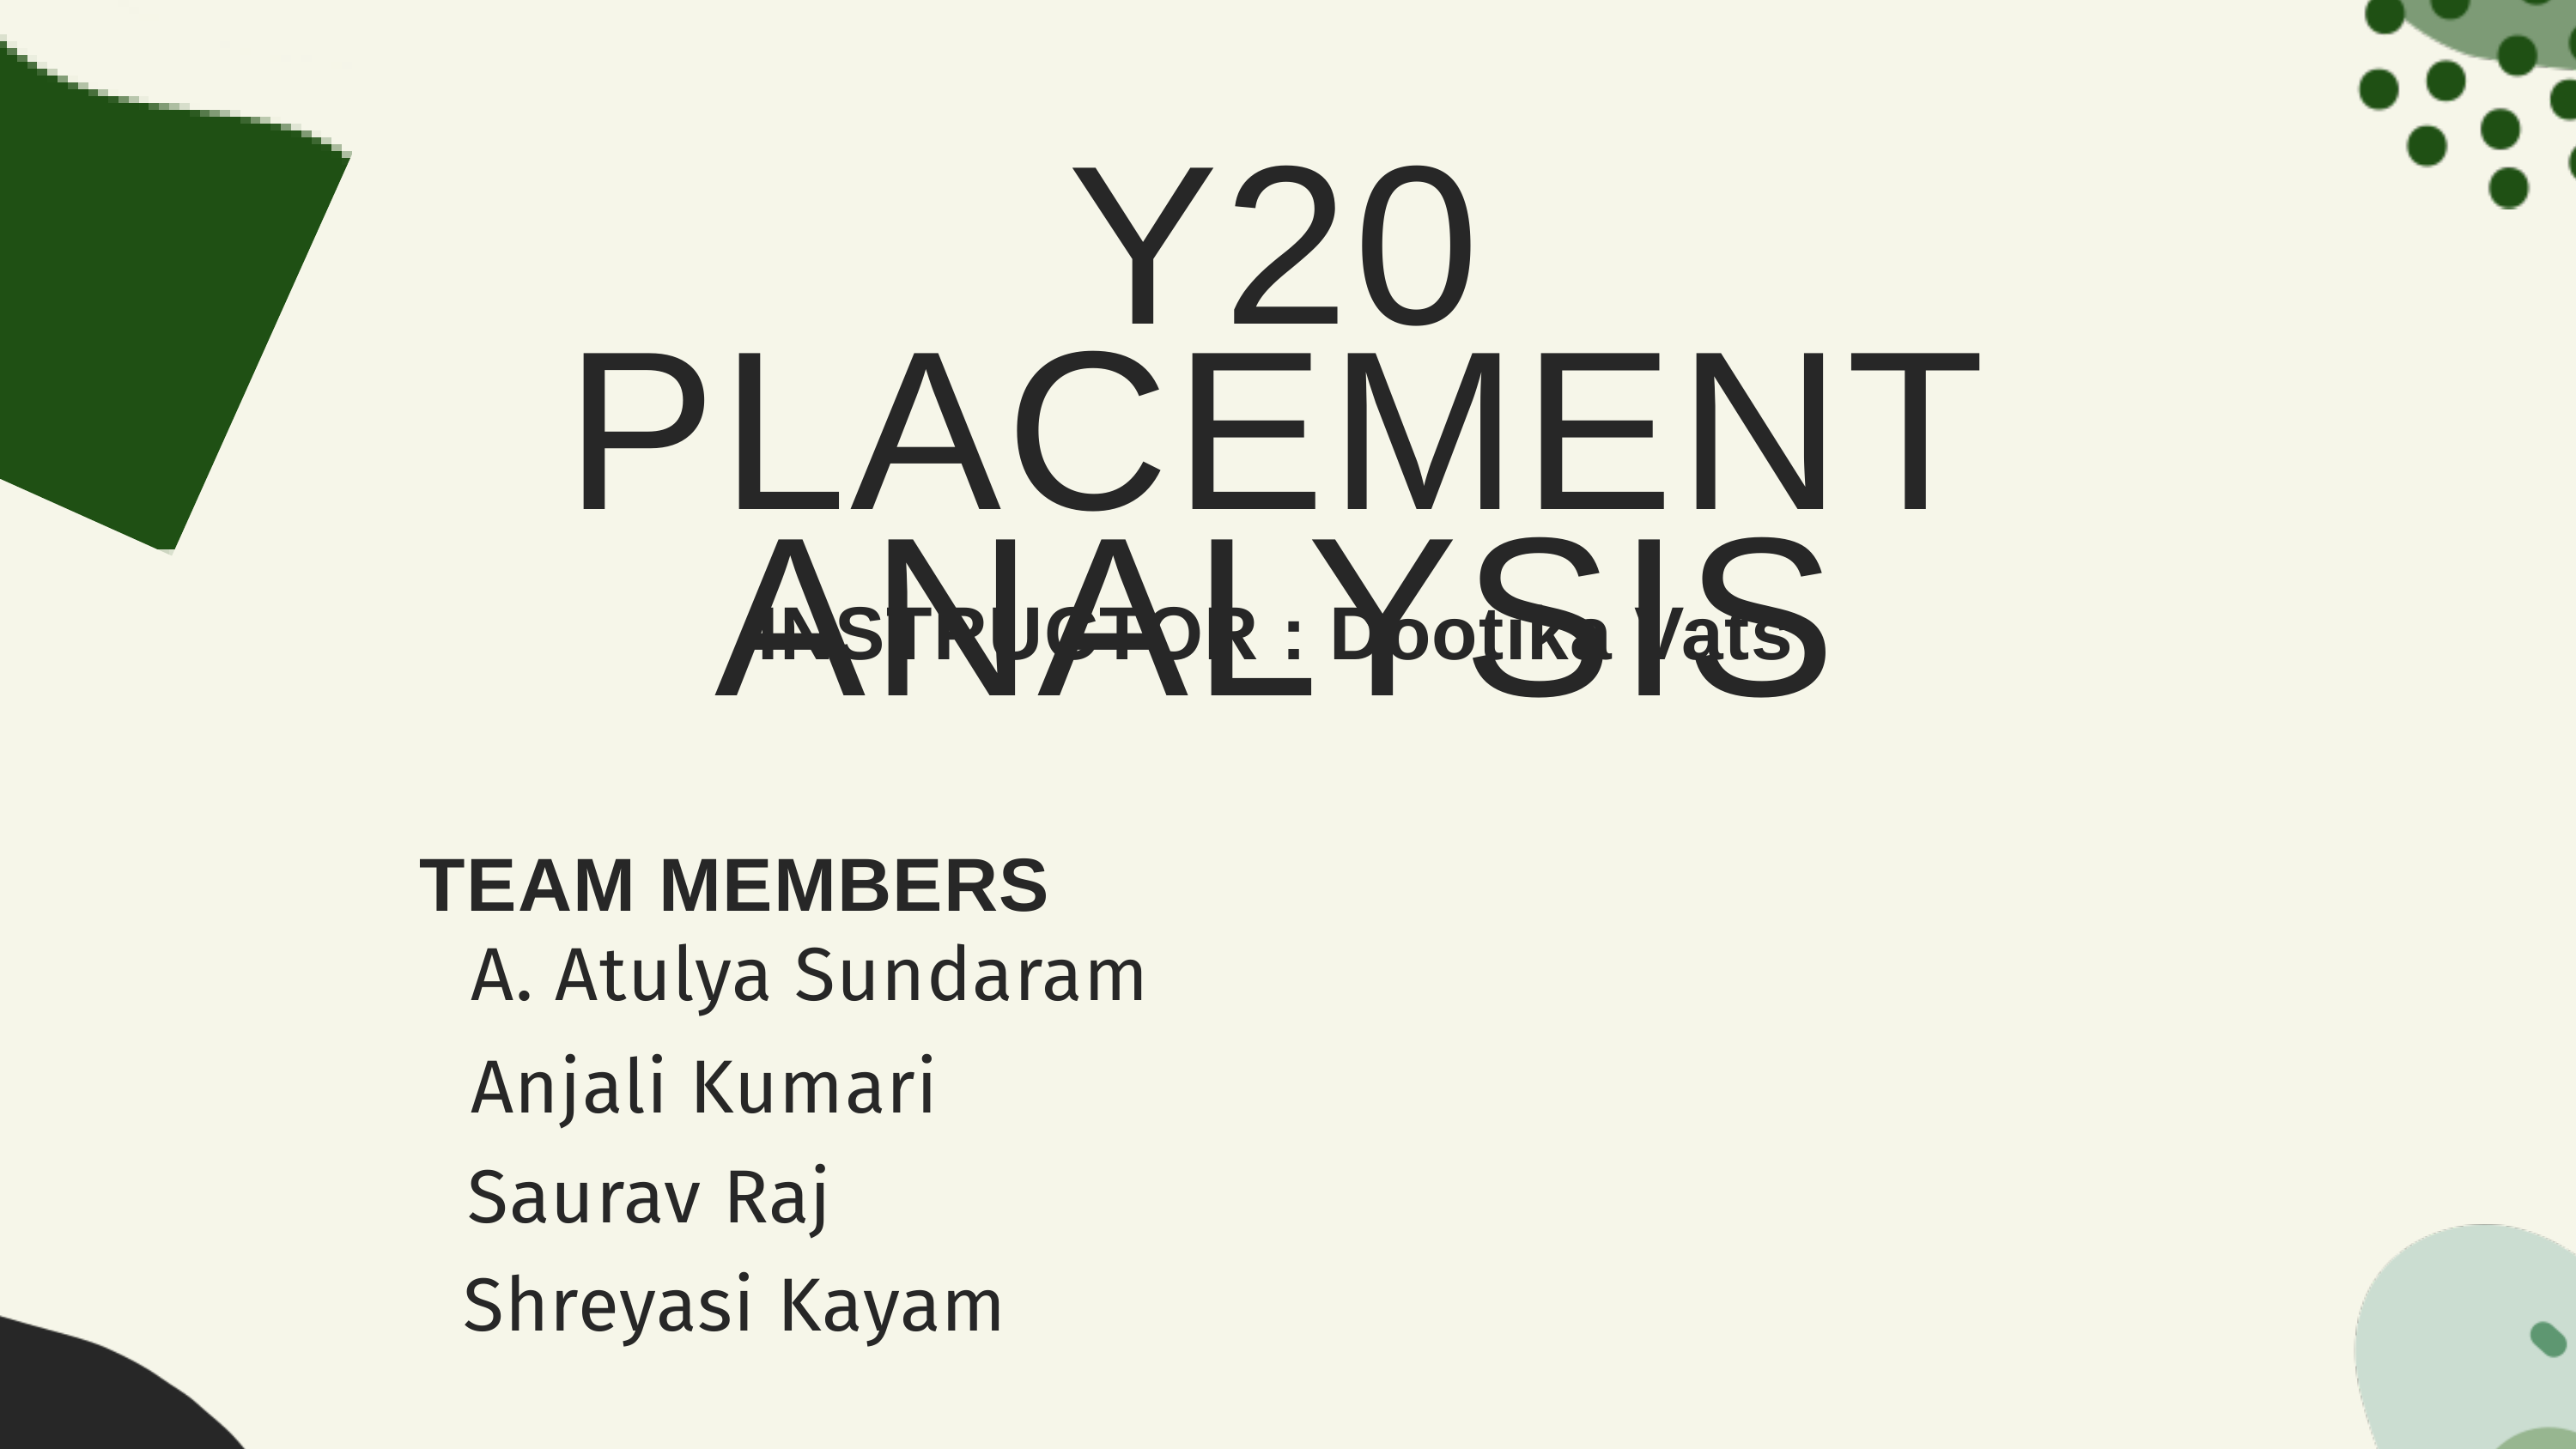

Y20 PLACEMENT ANALYSIS

INSTRUCTOR : Dootika Vats
TEAM MEMBERS
A. Atulya Sundaram
Anjali Kumari

Saurav Raj

Shreyasi Kayam